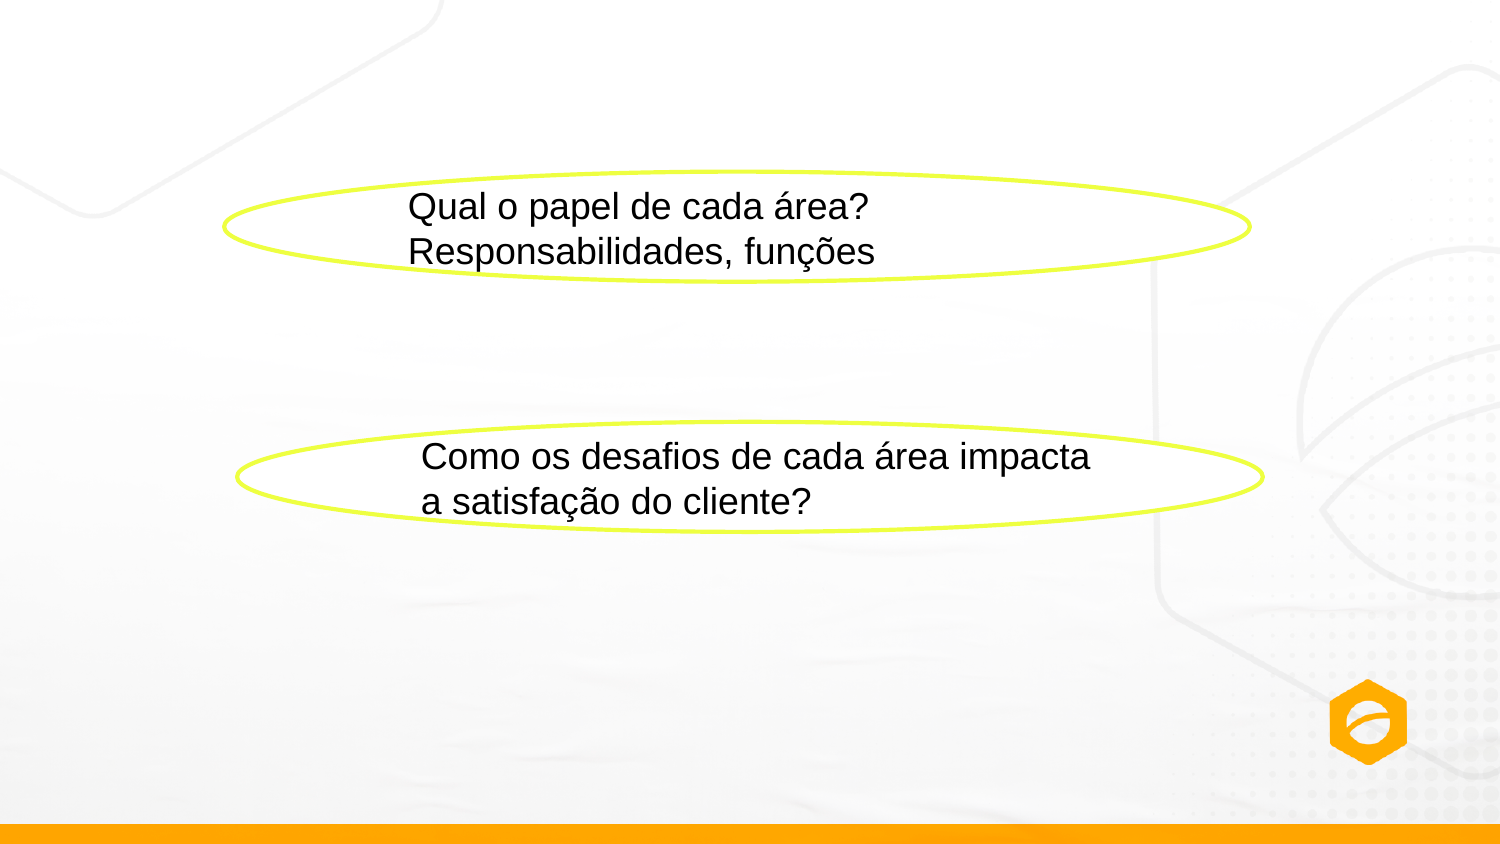

Qual o papel de cada área? Responsabilidades, funções
Como os desafios de cada área impacta a satisfação do cliente?